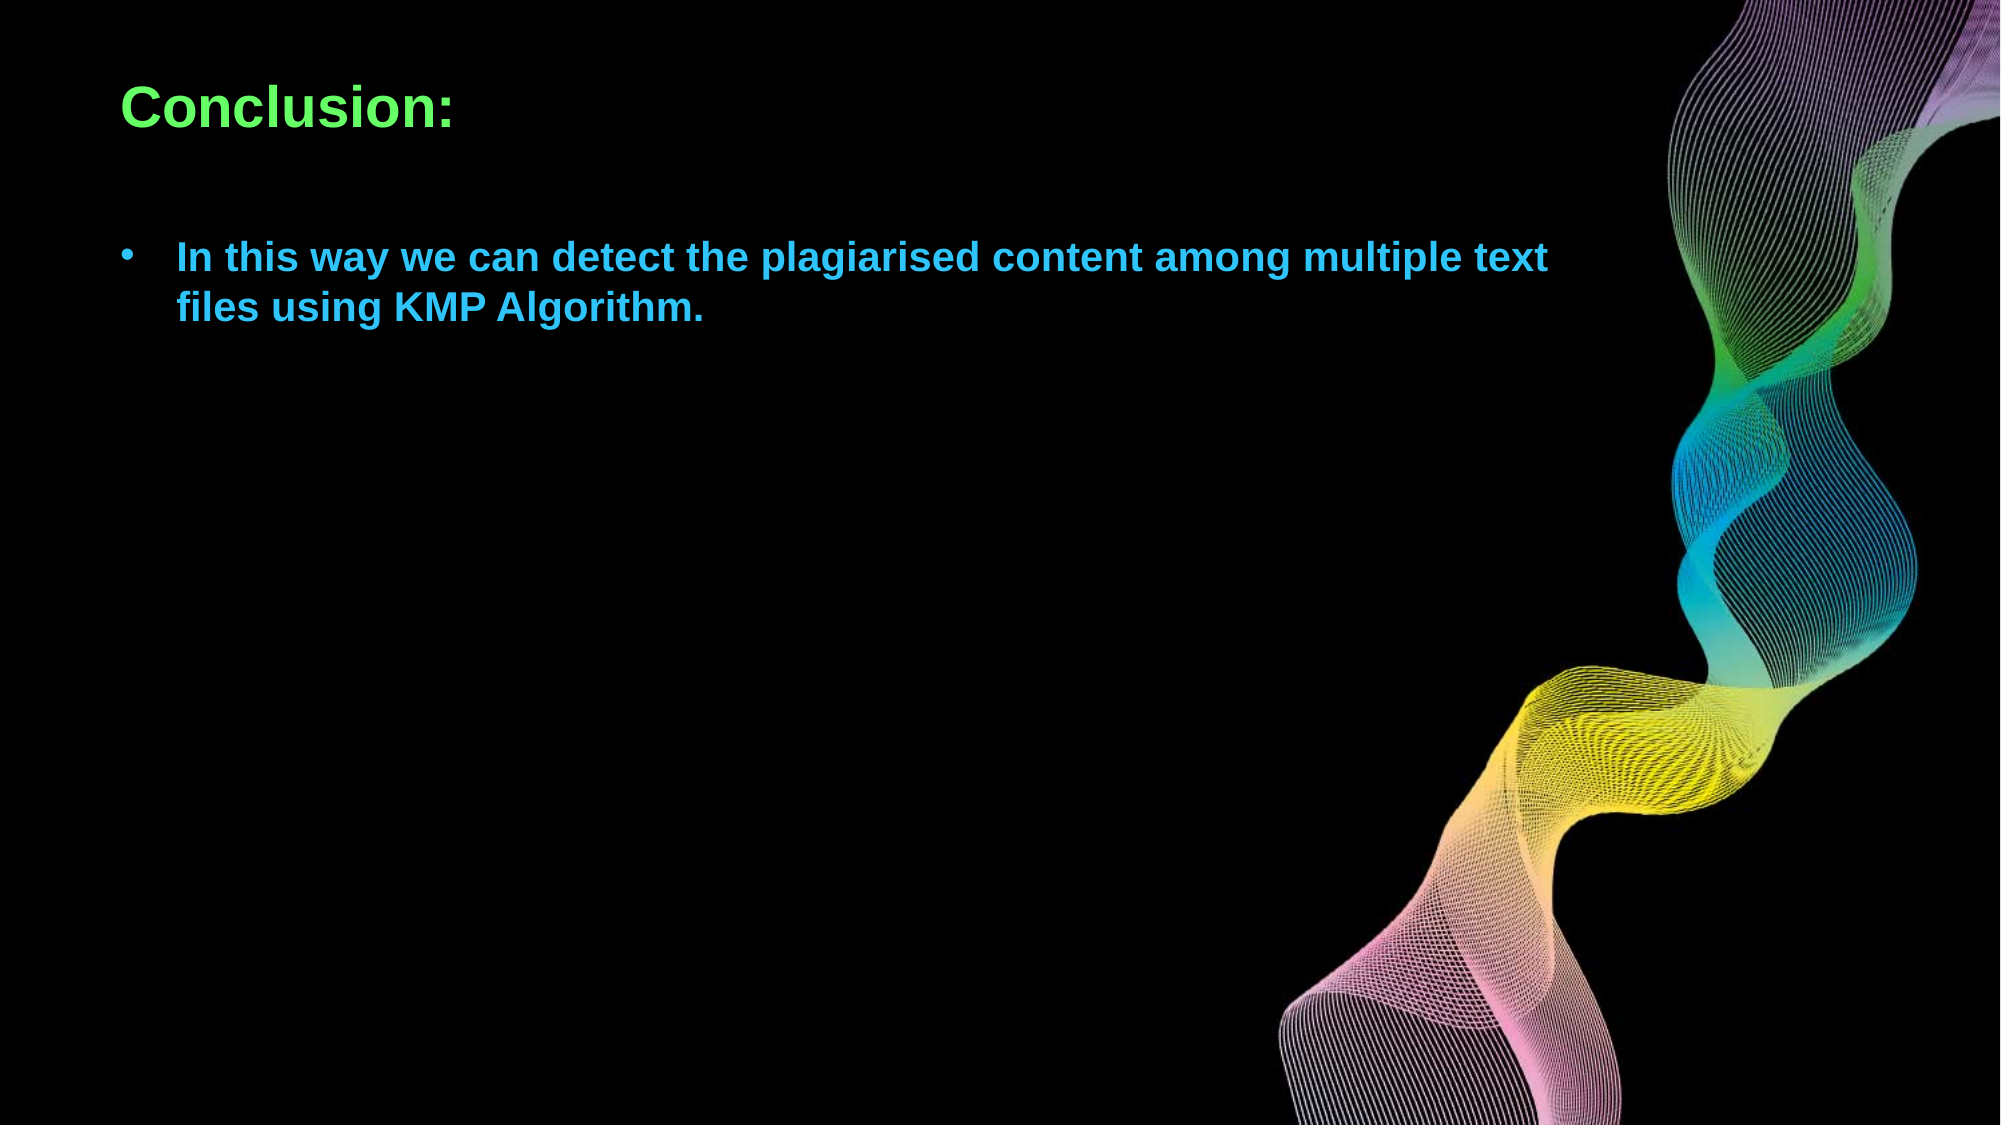

Conclusion:
In this way we can detect the plagiarised content among multiple text files using KMP Algorithm.